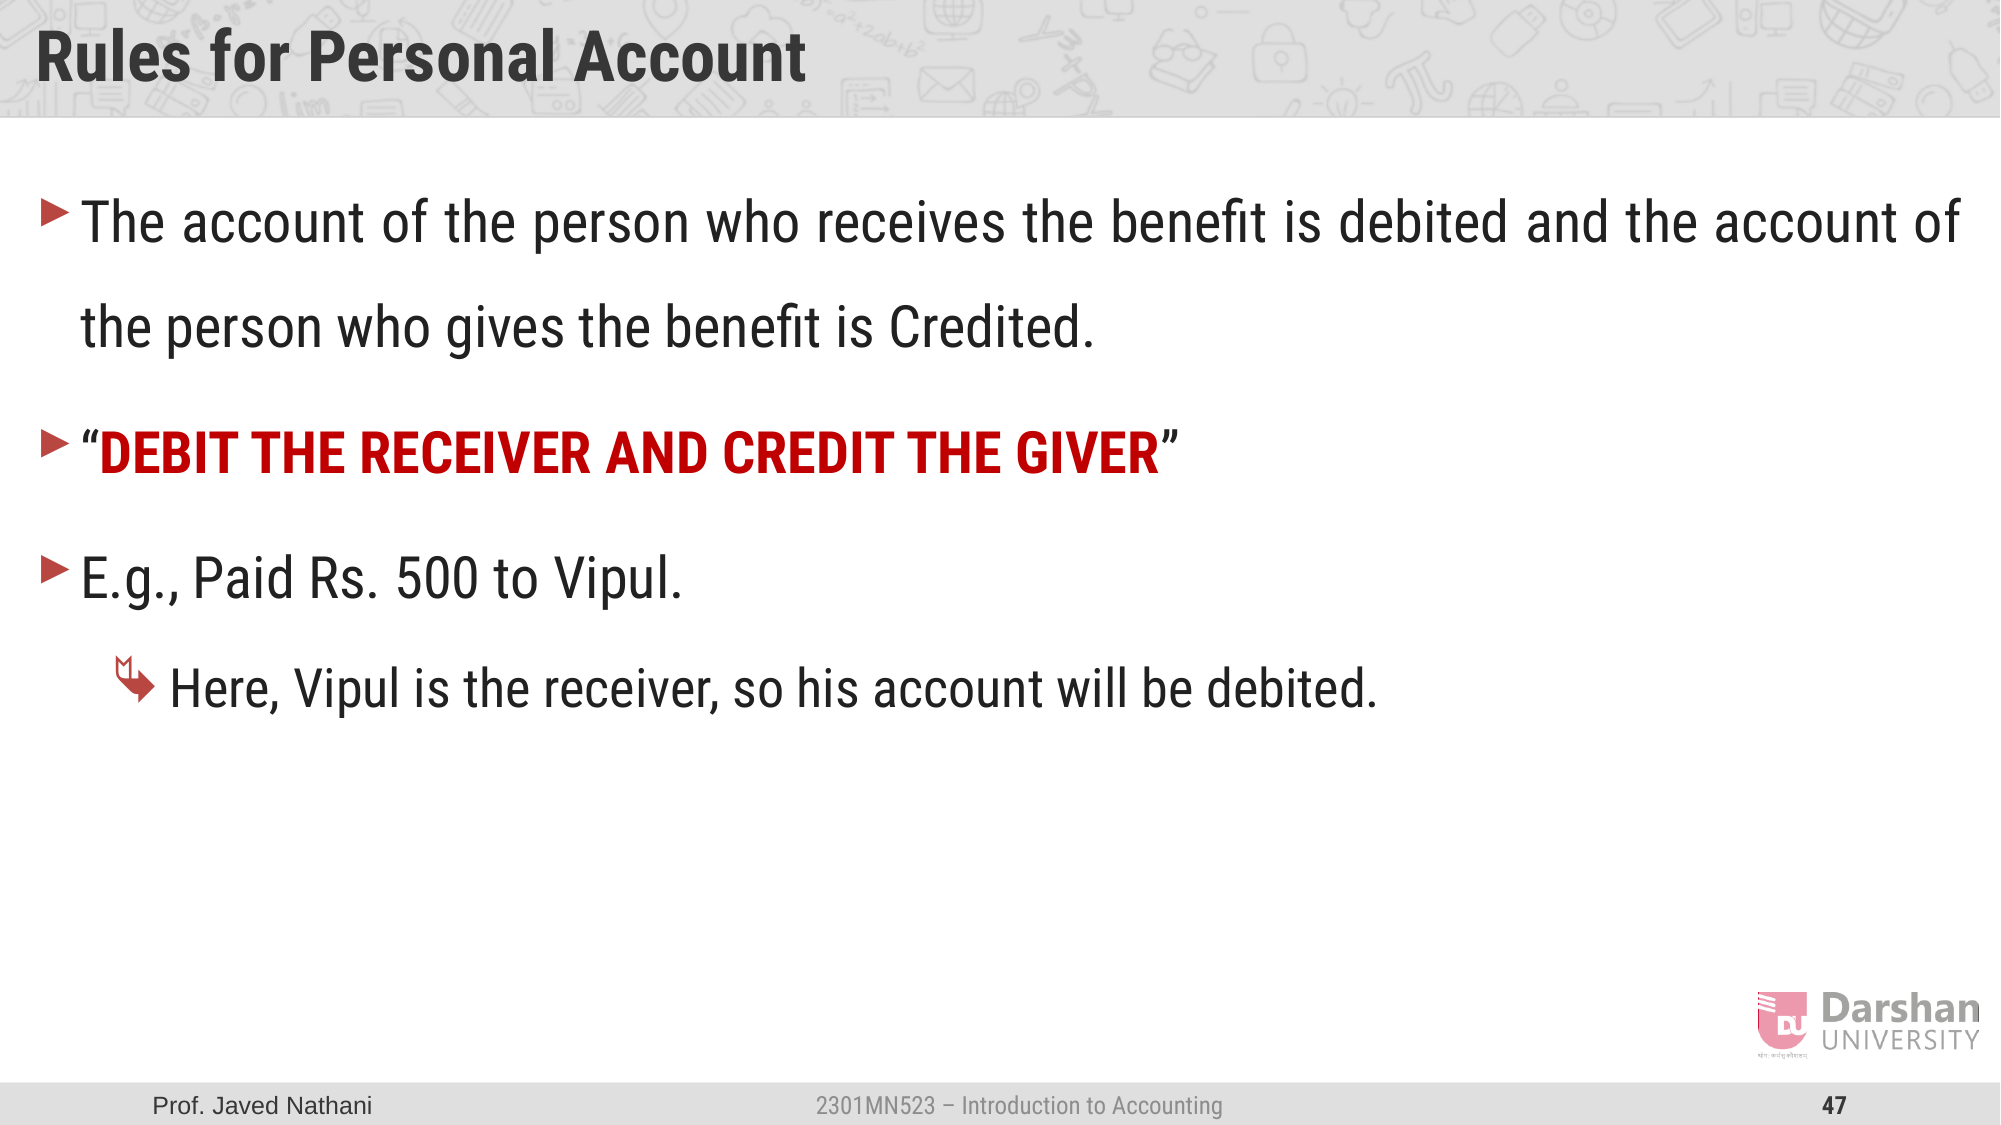

# Rules for Personal Account
The account of the person who receives the benefit is debited and the account of the person who gives the benefit is Credited.
“DEBIT THE RECEIVER AND CREDIT THE GIVER”
E.g., Paid Rs. 500 to Vipul.
Here, Vipul is the receiver, so his account will be debited.